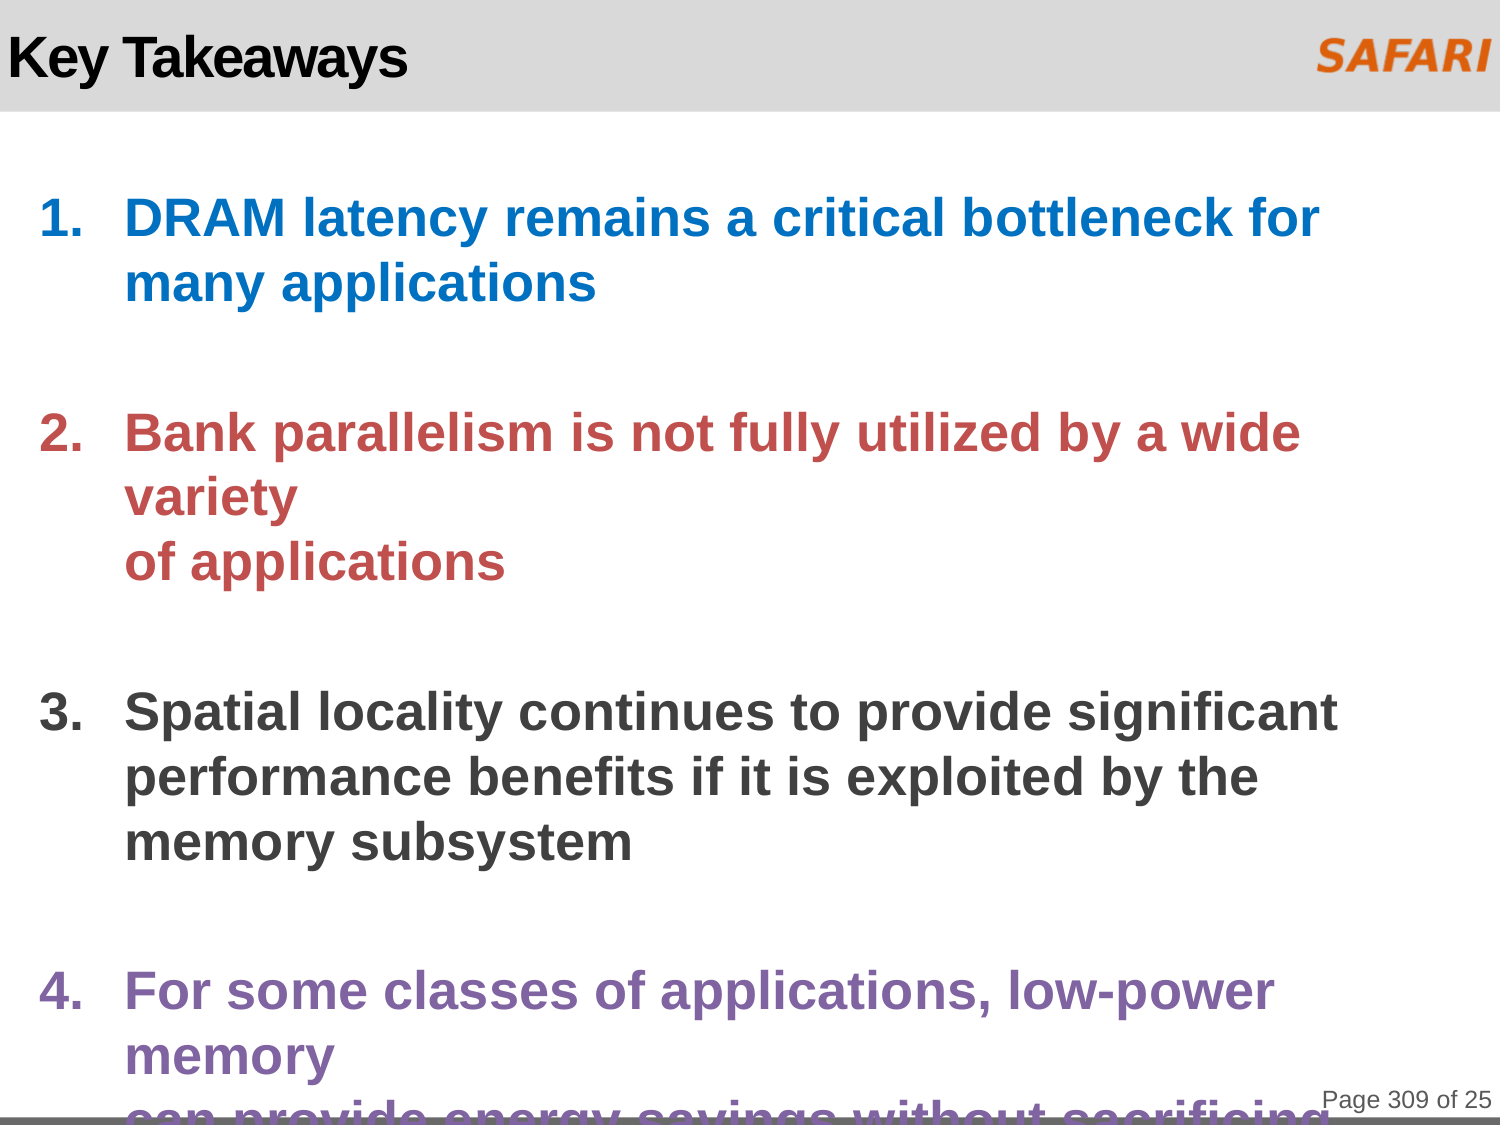

# Key Takeaways
DRAM latency remains a critical bottleneck for
many applications
Bank parallelism is not fully utilized by a wide variety
of applications
Spatial locality continues to provide significant performance benefits if it is exploited by the memory subsystem
For some classes of applications, low-power memory
can provide energy savings without sacrificing
significant performance
Page 309 of 25